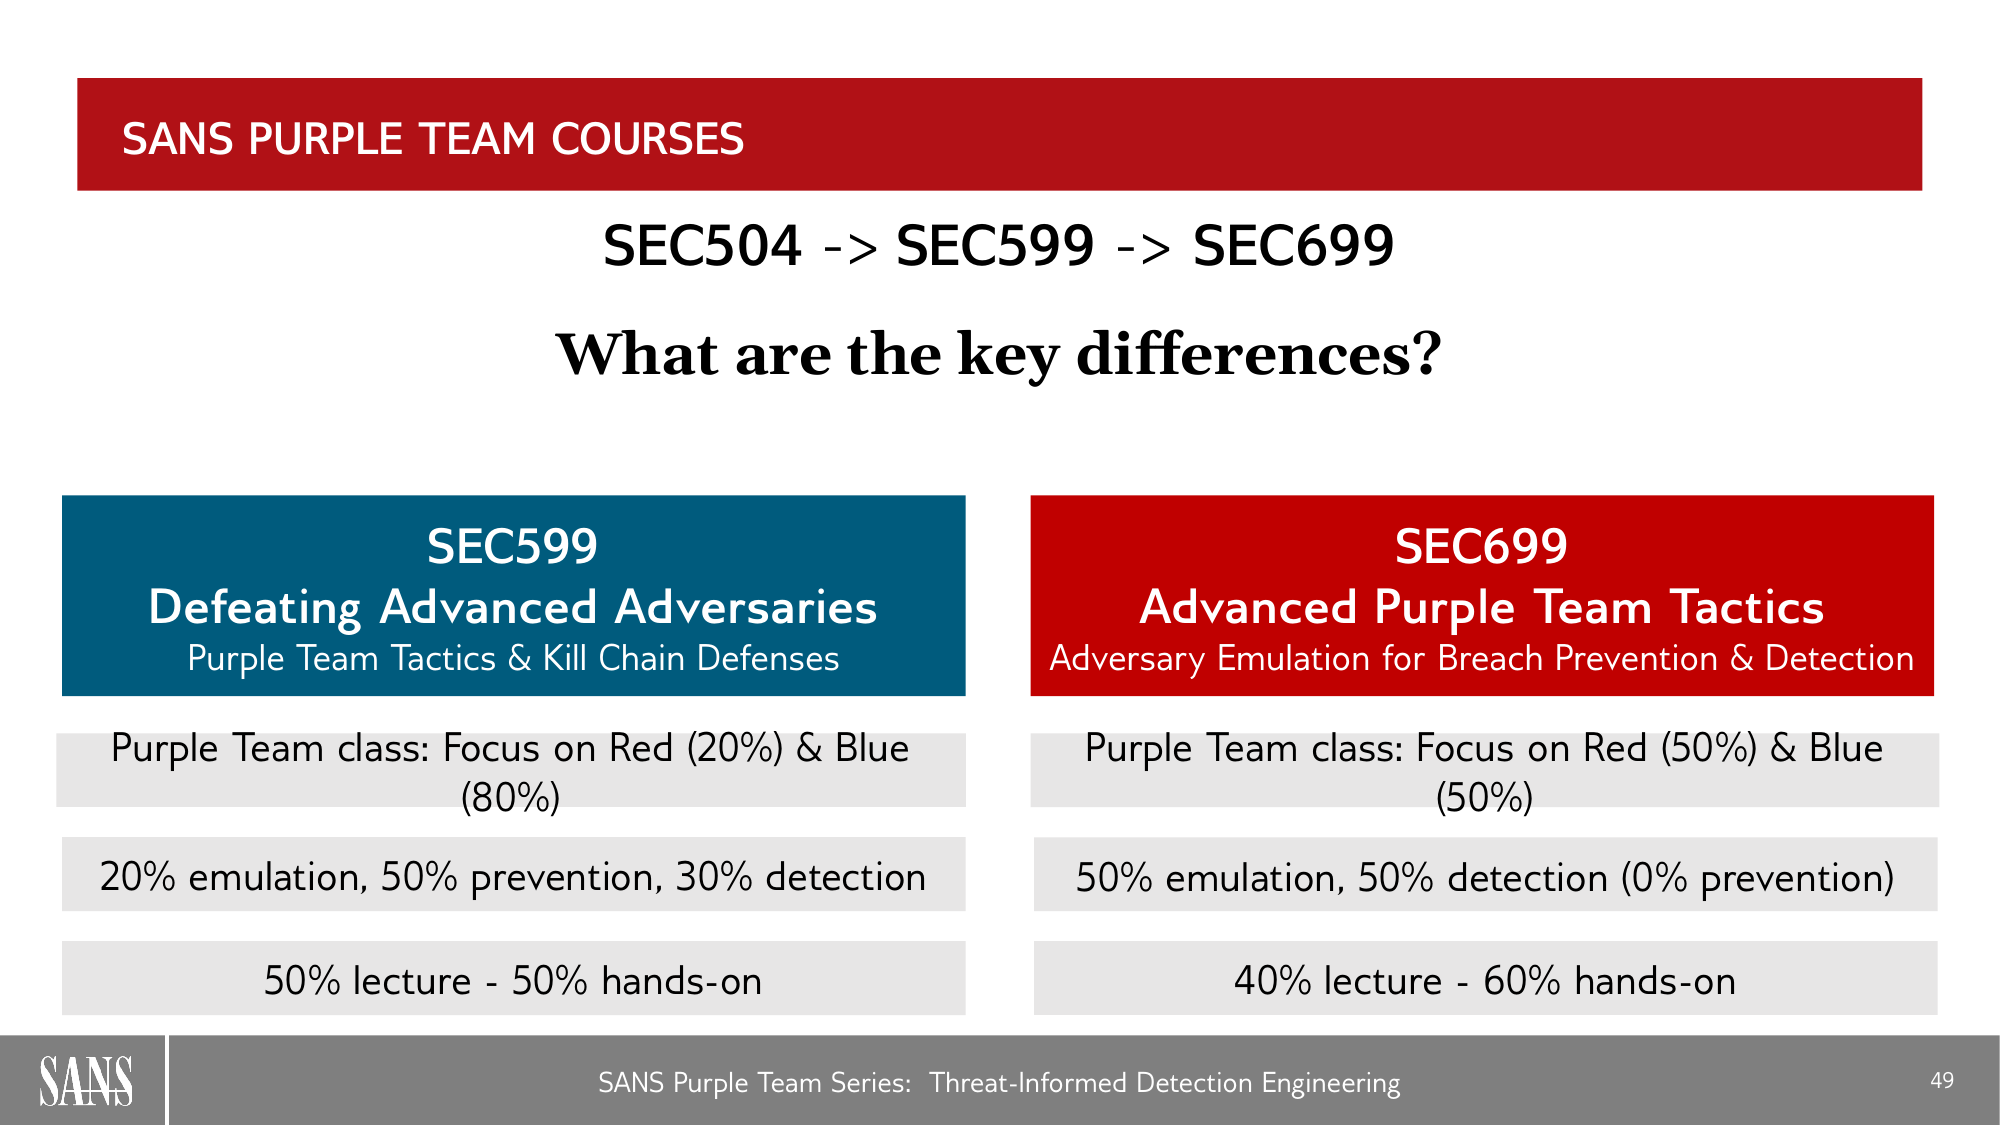

# SANS PURPLE TEAM COURSES
SEC504 -> SEC599 -> SEC699

What are the key differences?

SEC699
Advanced Purple Team Tactics
Adversary Emulation for Breach Prevention & Detection
SEC599
Defeating Advanced Adversaries
Purple Team Tactics & Kill Chain Defenses
Purple Team class: Focus on Red (50%) & Blue (50%)
Purple Team class: Focus on Red (20%) & Blue (80%)
20% emulation, 50% prevention, 30% detection
50% emulation, 50% detection (0% prevention)
50% lecture - 50% hands-on
40% lecture - 60% hands-on